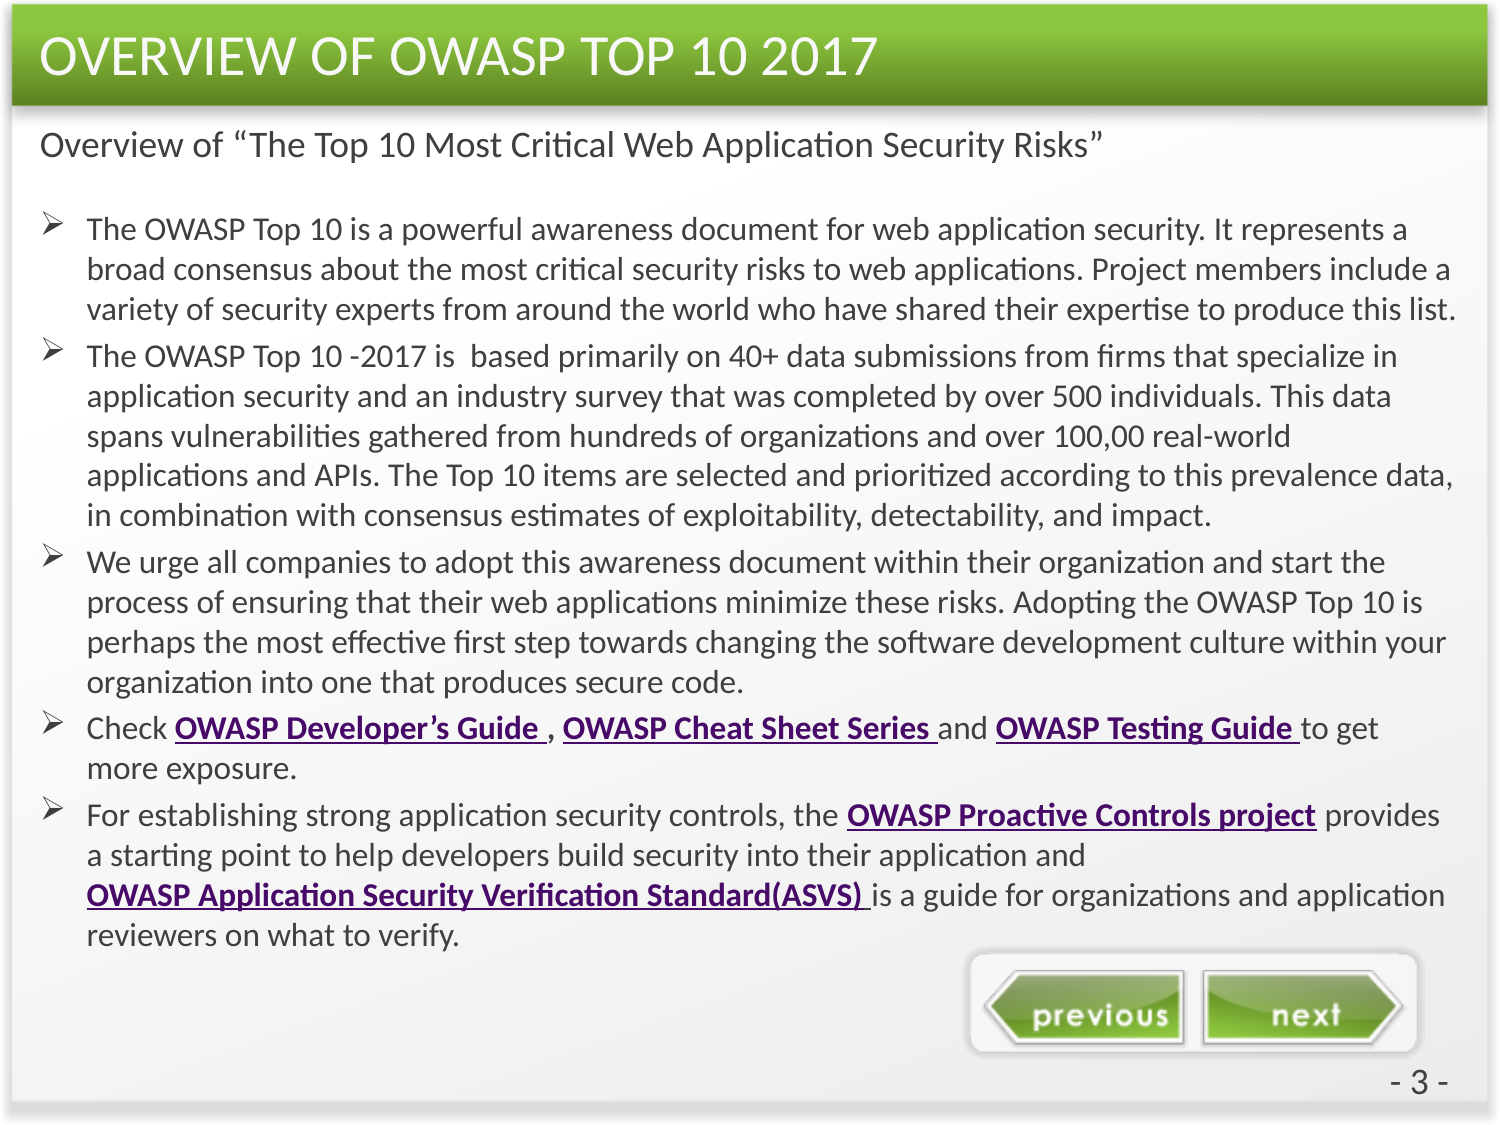

# OVERVIEW OF OWASP TOP 10 2017
Overview of “The Top 10 Most Critical Web Application Security Risks”
The OWASP Top 10 is a powerful awareness document for web application security. It represents a broad consensus about the most critical security risks to web applications. Project members include a variety of security experts from around the world who have shared their expertise to produce this list.
The OWASP Top 10 -2017 is  based primarily on 40+ data submissions from firms that specialize in application security and an industry survey that was completed by over 500 individuals. This data spans vulnerabilities gathered from hundreds of organizations and over 100,00 real-world applications and APIs. The Top 10 items are selected and prioritized according to this prevalence data, in combination with consensus estimates of exploitability, detectability, and impact.
We urge all companies to adopt this awareness document within their organization and start the process of ensuring that their web applications minimize these risks. Adopting the OWASP Top 10 is perhaps the most effective first step towards changing the software development culture within your organization into one that produces secure code.
Check OWASP Developer’s Guide , OWASP Cheat Sheet Series and OWASP Testing Guide to get  more exposure.
For establishing strong application security controls, the OWASP Proactive Controls project provides a starting point to help developers build security into their application and OWASP Application Security Verification Standard(ASVS) is a guide for organizations and application reviewers on what to verify.

- 3 -